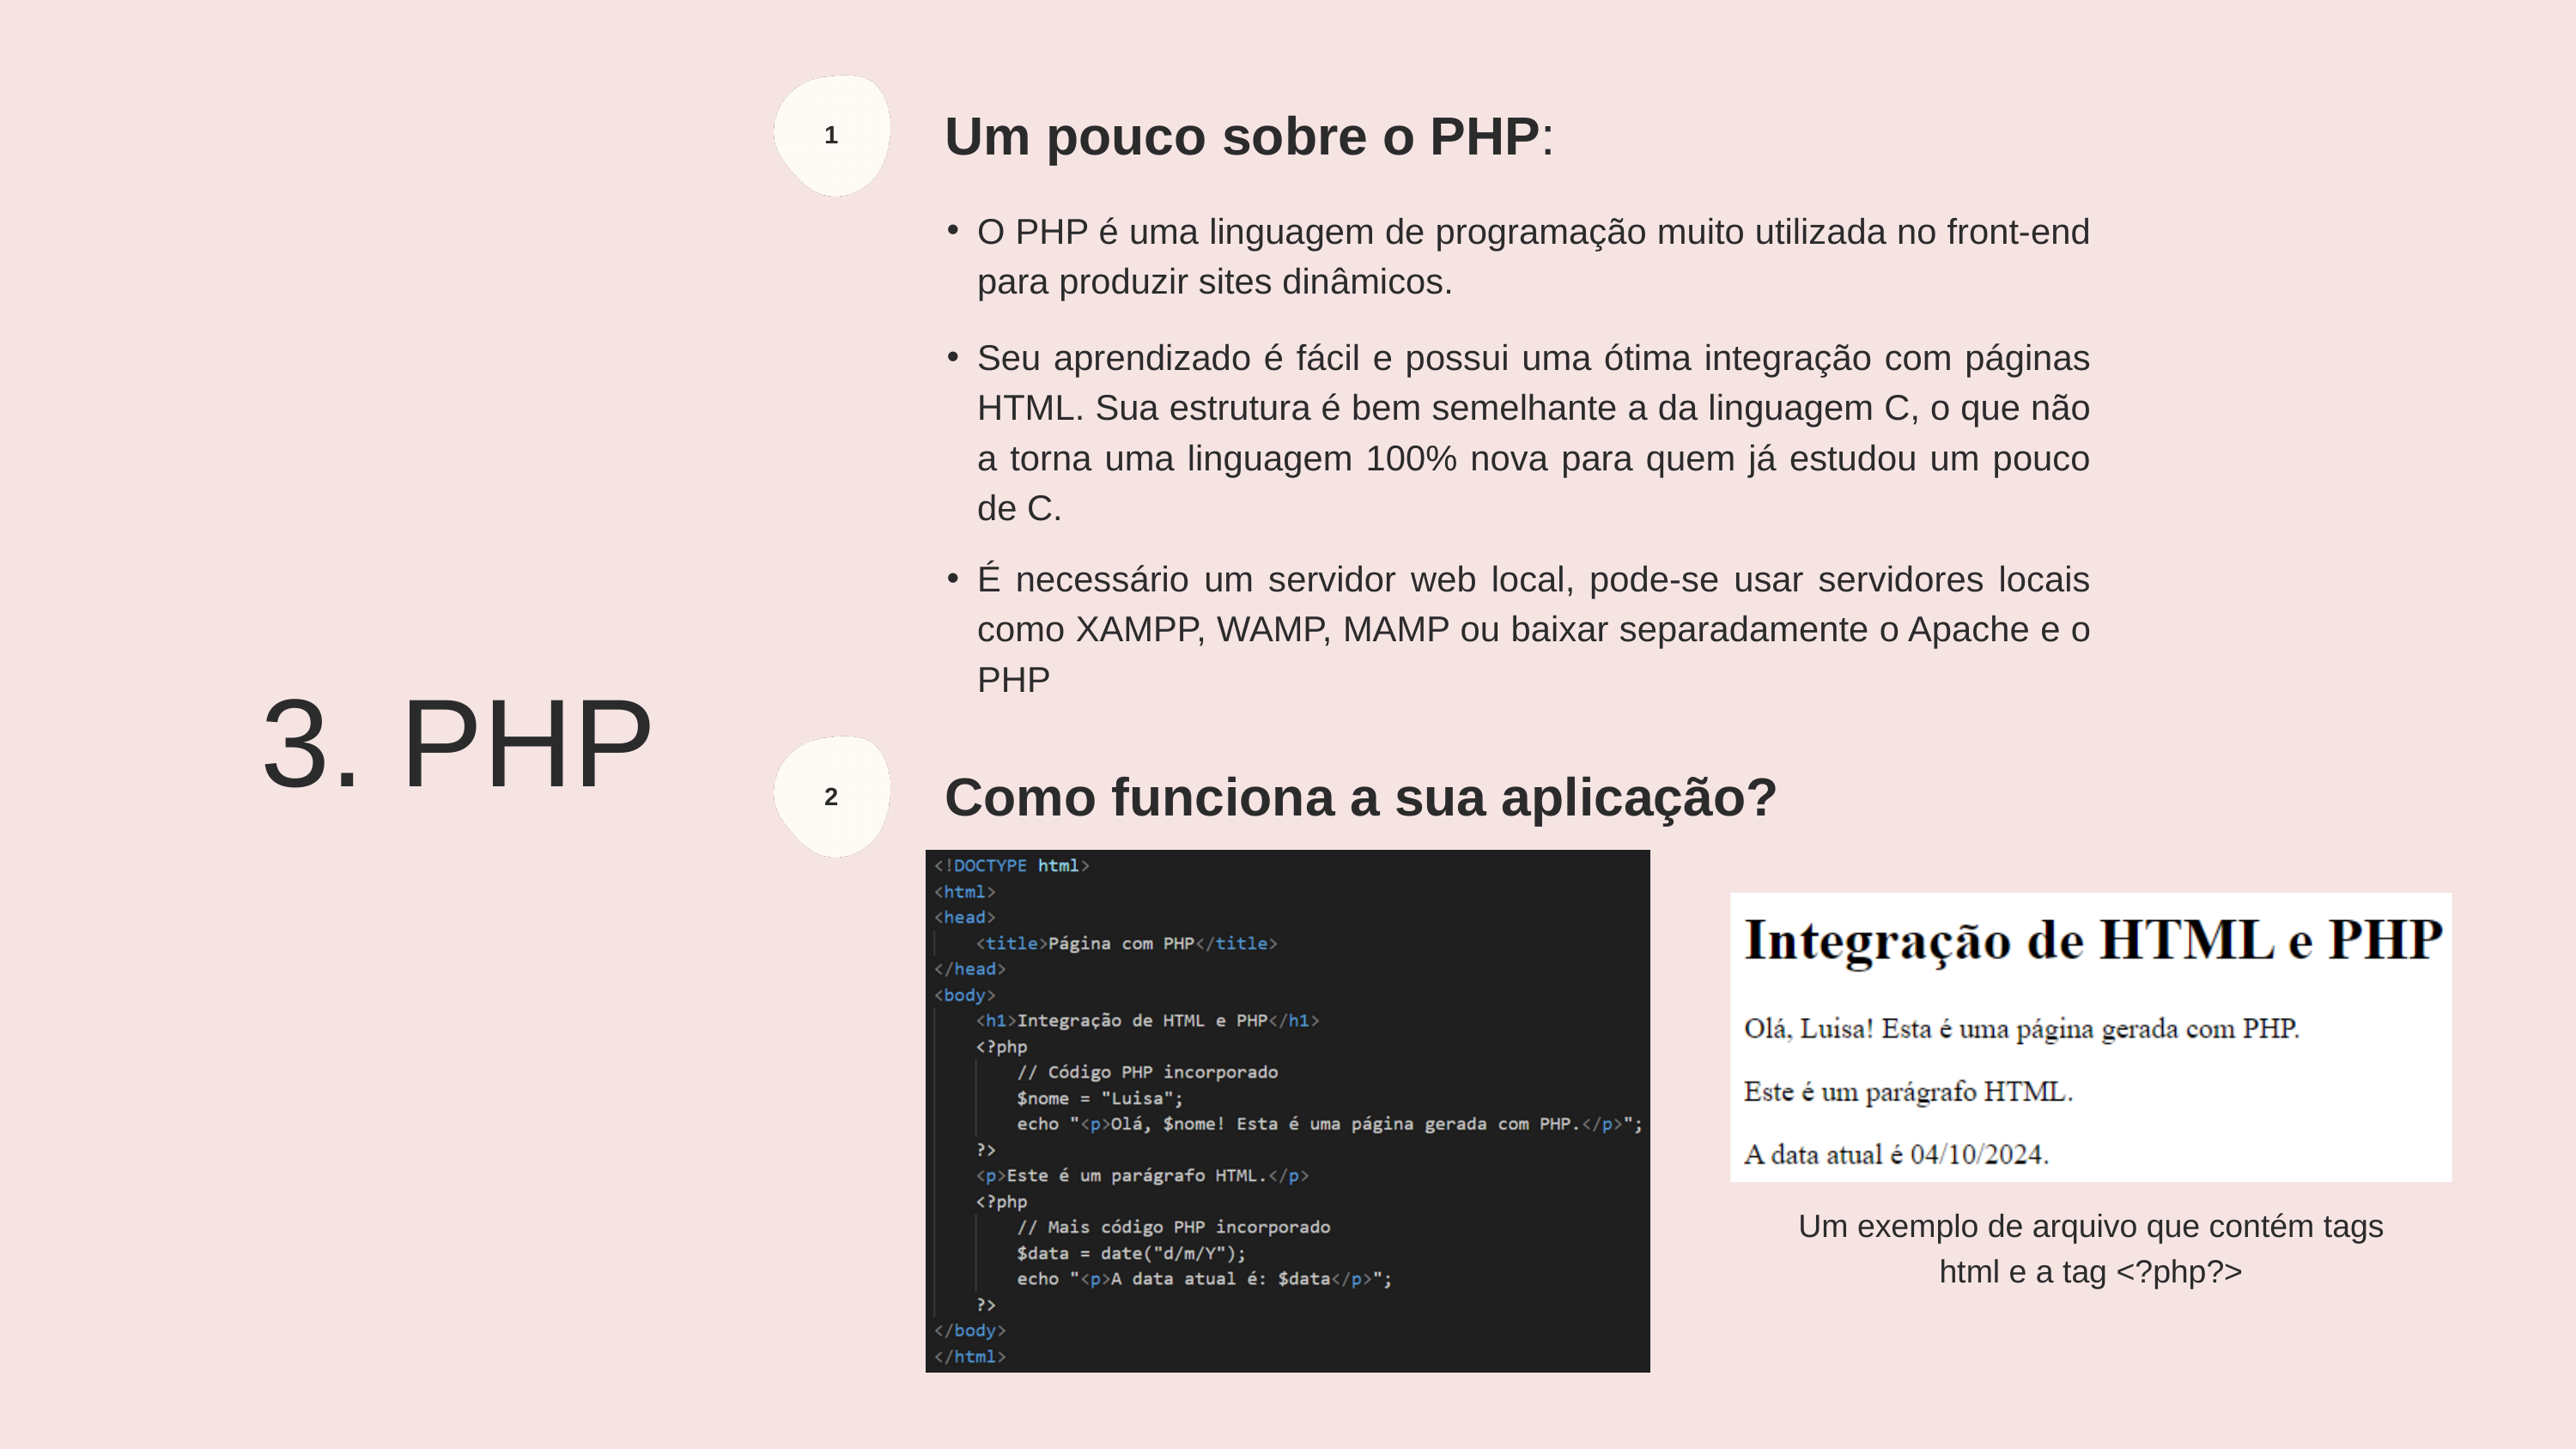

Um pouco sobre o PHP:
1
O PHP é uma linguagem de programação muito utilizada no front-end para produzir sites dinâmicos.
Seu aprendizado é fácil e possui uma ótima integração com páginas HTML. Sua estrutura é bem semelhante a da linguagem C, o que não a torna uma linguagem 100% nova para quem já estudou um pouco de C.
É necessário um servidor web local, pode-se usar servidores locais como XAMPP, WAMP, MAMP ou baixar separadamente o Apache e o PHP
3. PHP

Como funciona a sua aplicação?
2

Um exemplo de arquivo que contém tags html e a tag <?php?>